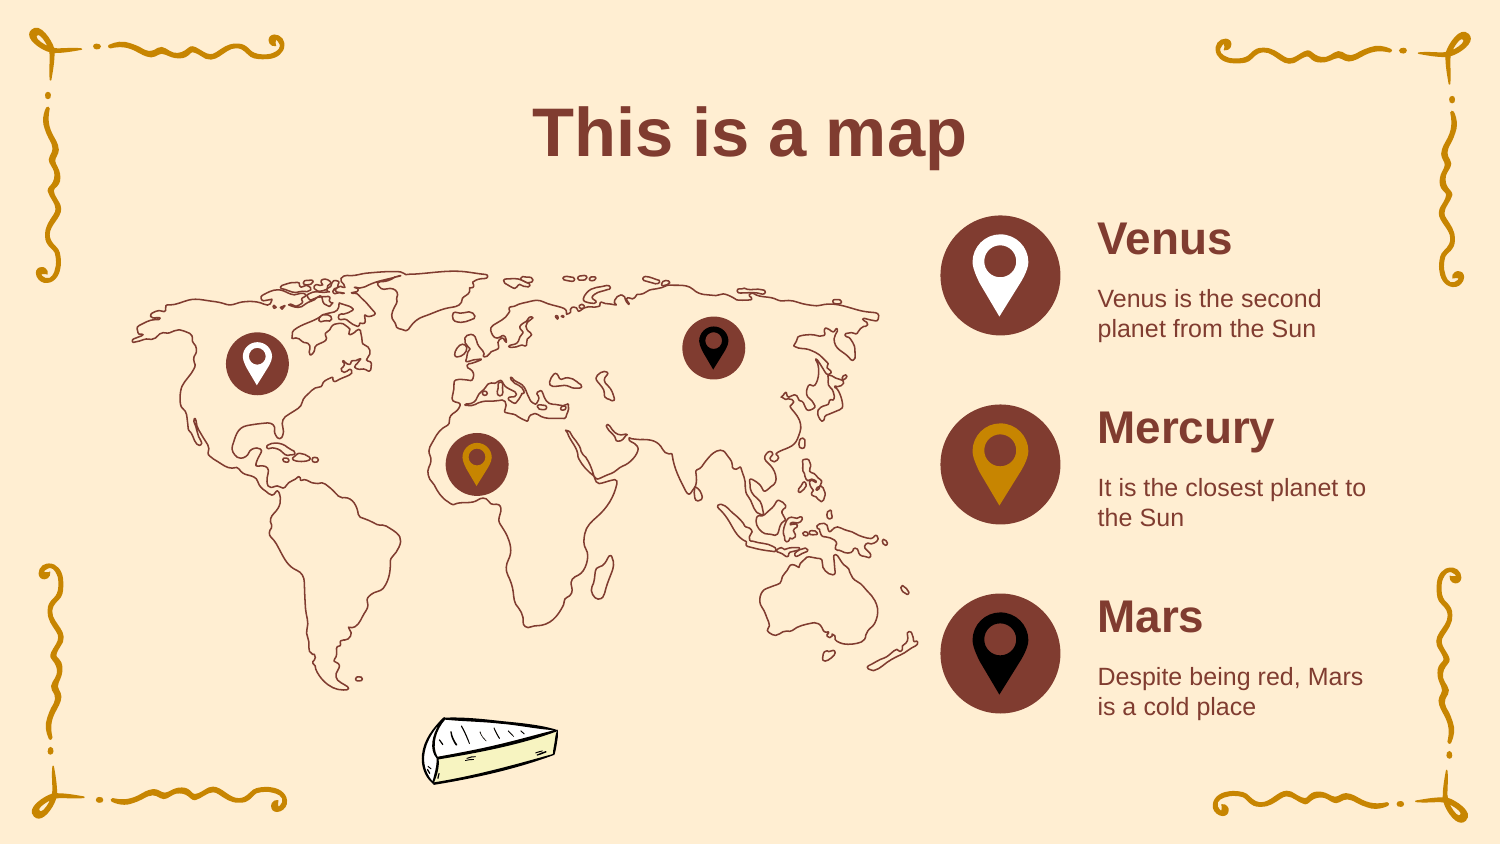

# This is a map

Venus

Venus is the second planet from the Sun

Mercury

It is the closest planet to the Sun

Mars

Despite being red, Mars is a cold place